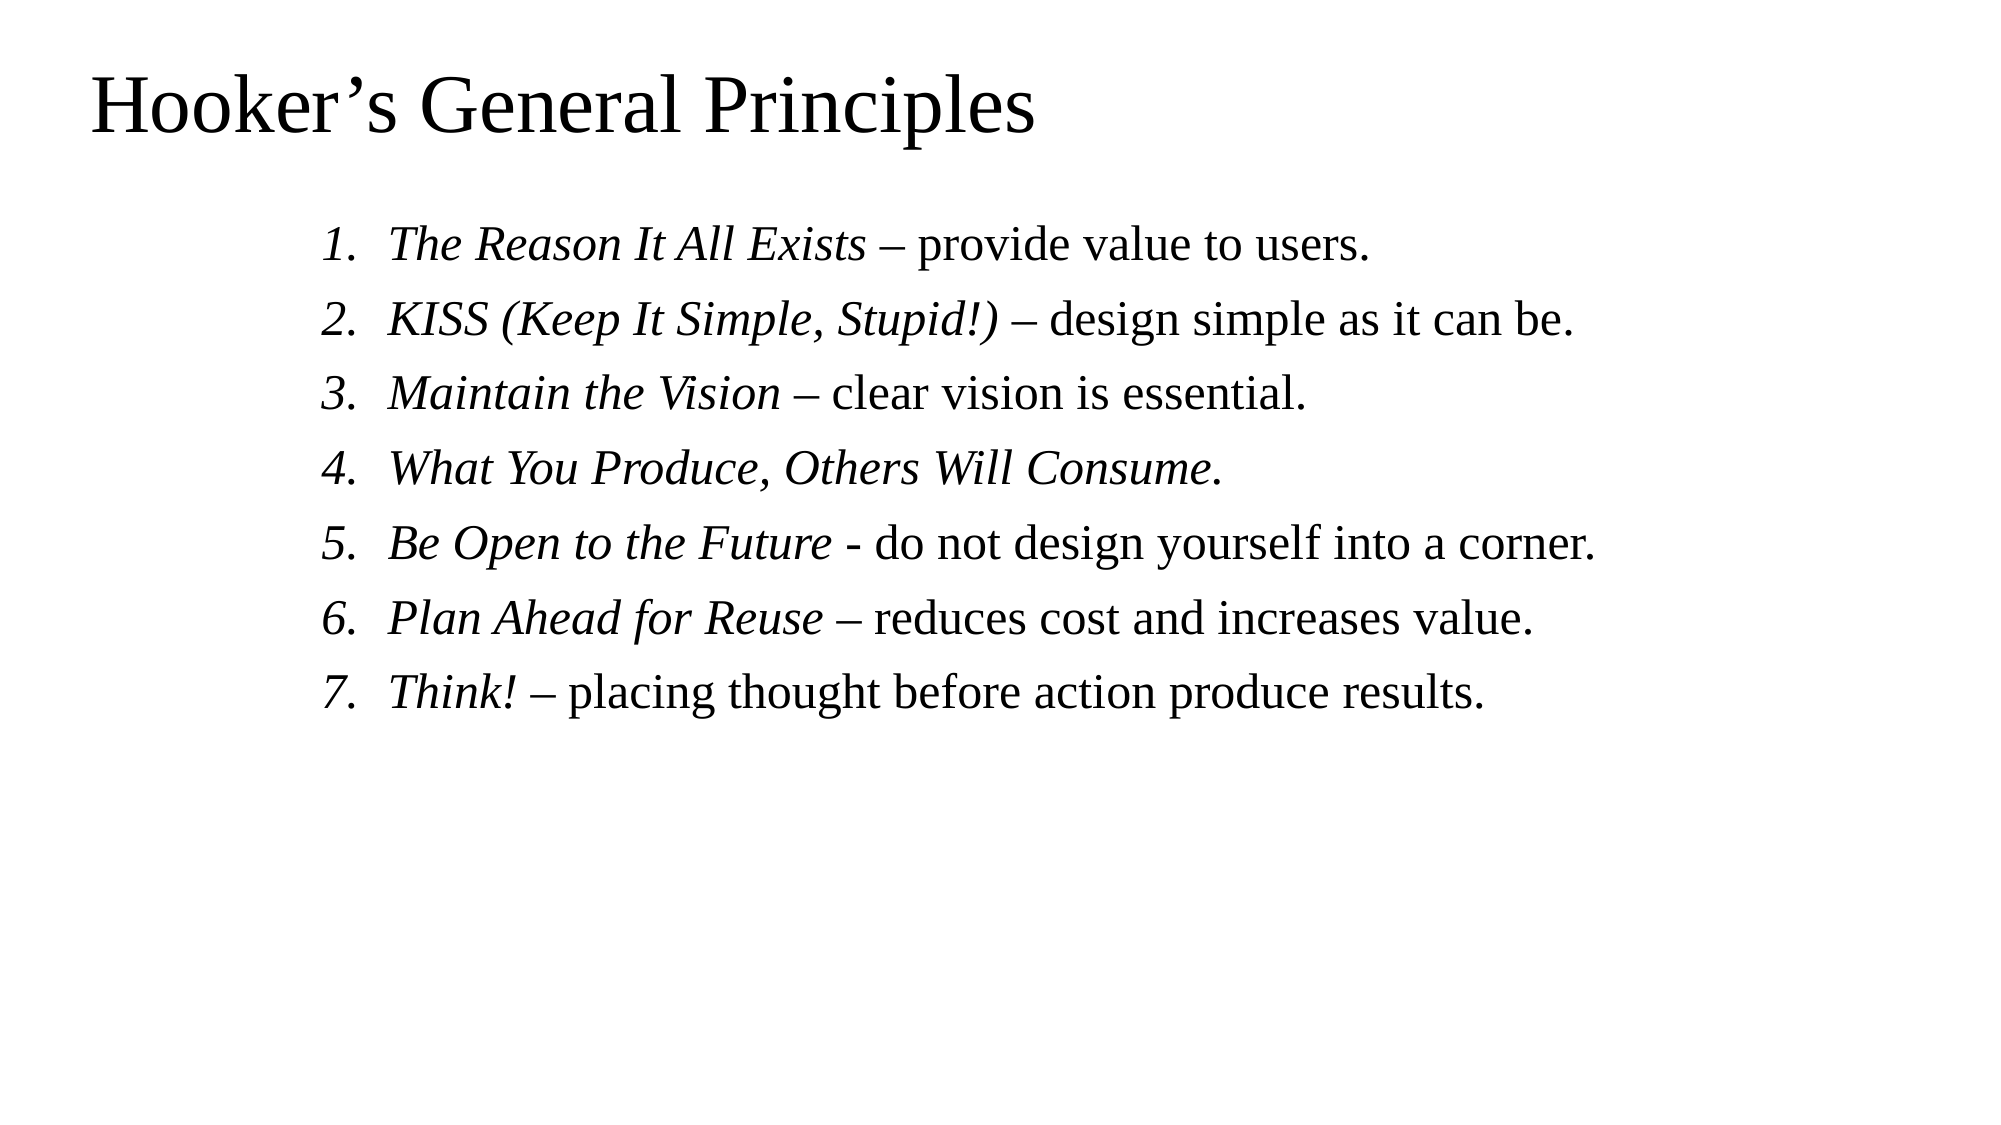

# Hooker’s General Principles
The Reason It All Exists – provide value to users.
K I S S (Keep It Simple, Stupid!) – design simple as it can be.
Maintain the Vision – clear vision is essential.
What You Produce, Others Will Consume.
Be Open to the Future - do not design yourself into a corner.
Plan Ahead for Reuse – reduces cost and increases value.
Think! – placing thought before action produce results.
9